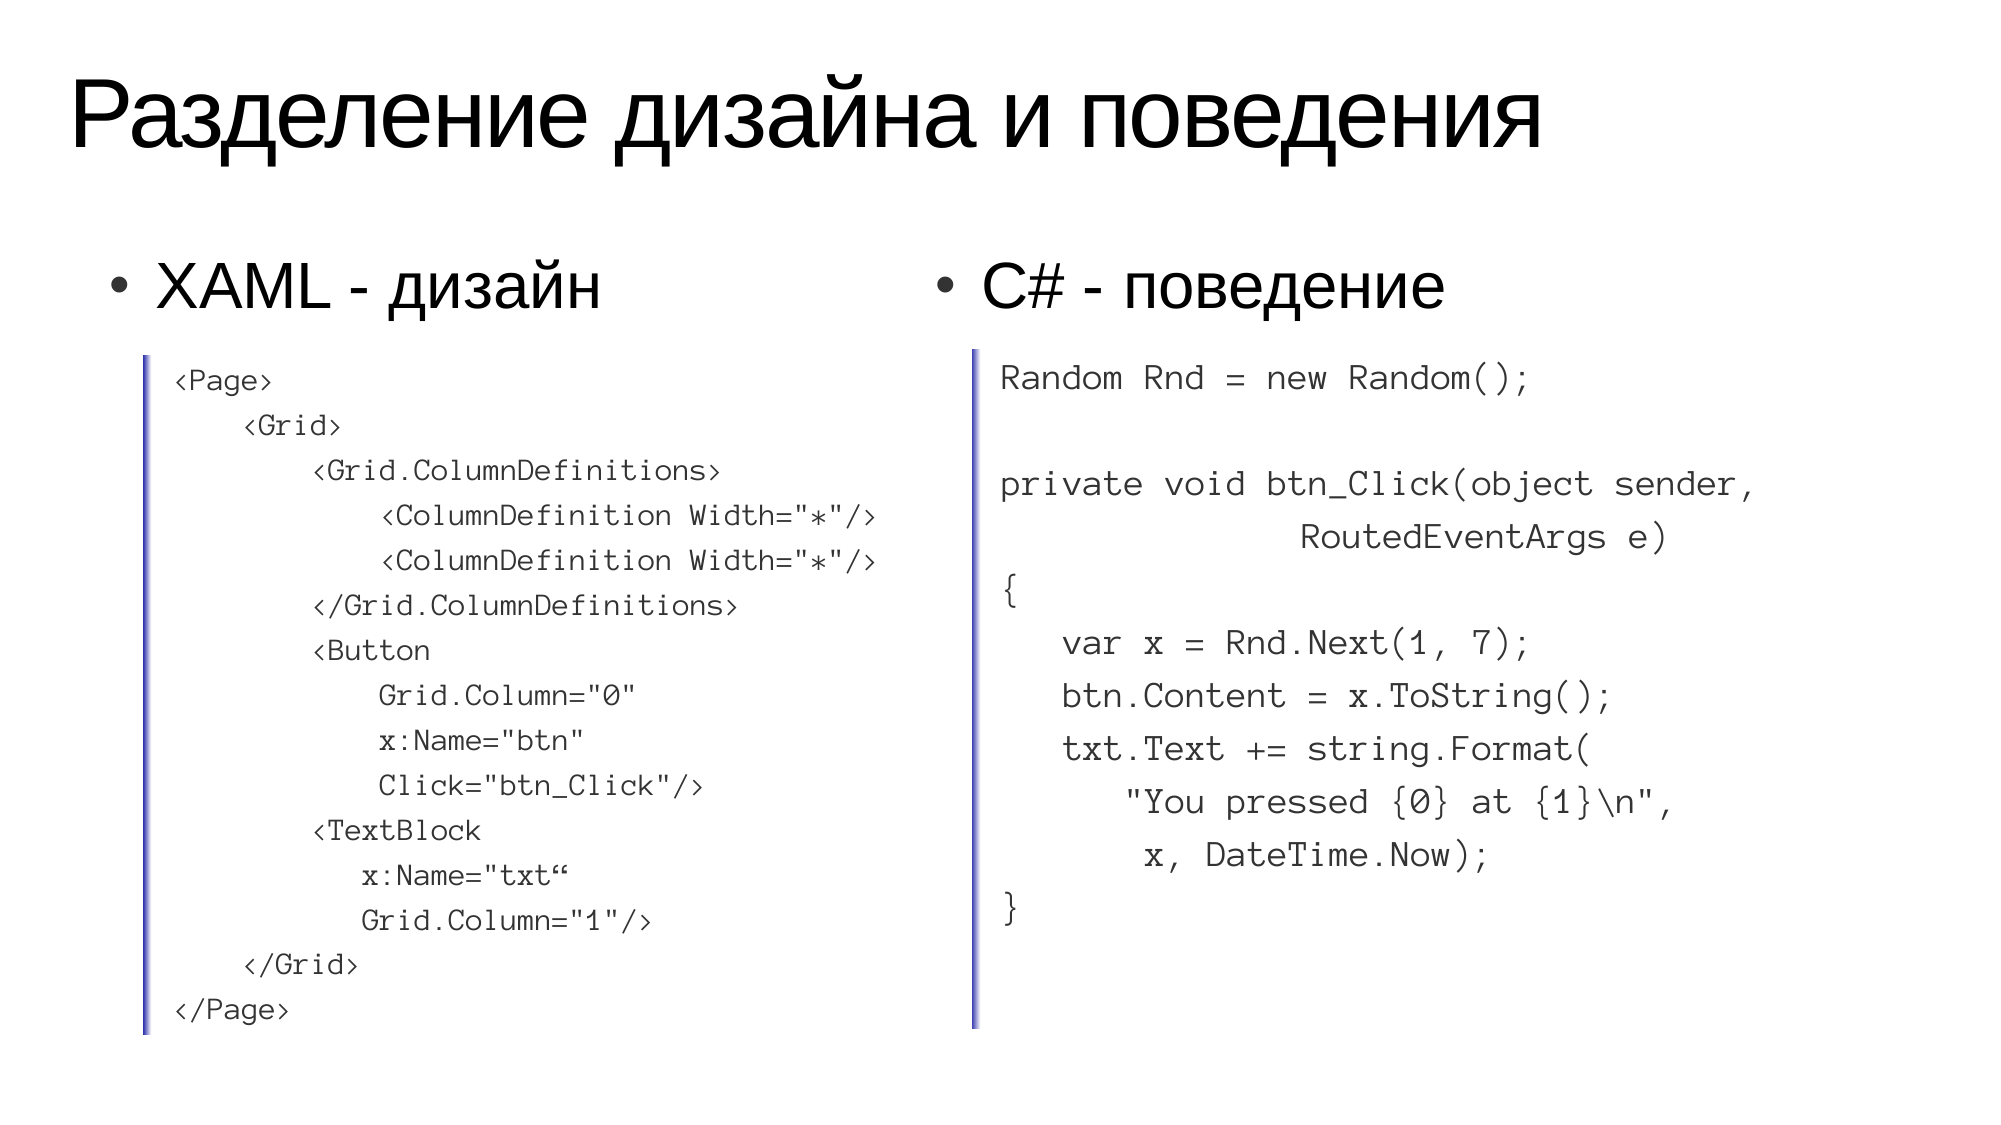

# Разделение дизайна и поведения
XAML - дизайн
C# - поведение
Random Rnd = new Random();

private void btn_Click(object sender,
		RoutedEventArgs e)
{
   var x = Rnd.Next(1, 7);
   btn.Content = x.ToString();
   txt.Text += string.Format(
      "You pressed {0} at {1}\n",
       x, DateTime.Now);
}
<Page>
    <Grid>
        <Grid.ColumnDefinitions>
            <ColumnDefinition Width="*"/>
            <ColumnDefinition Width="*"/>
        </Grid.ColumnDefinitions>
        <Button
            Grid.Column="0"
            x:Name="btn"
            Click="btn_Click"/>
        <TextBlock
           x:Name="txt“
           Grid.Column="1"/>
    </Grid>
</Page>